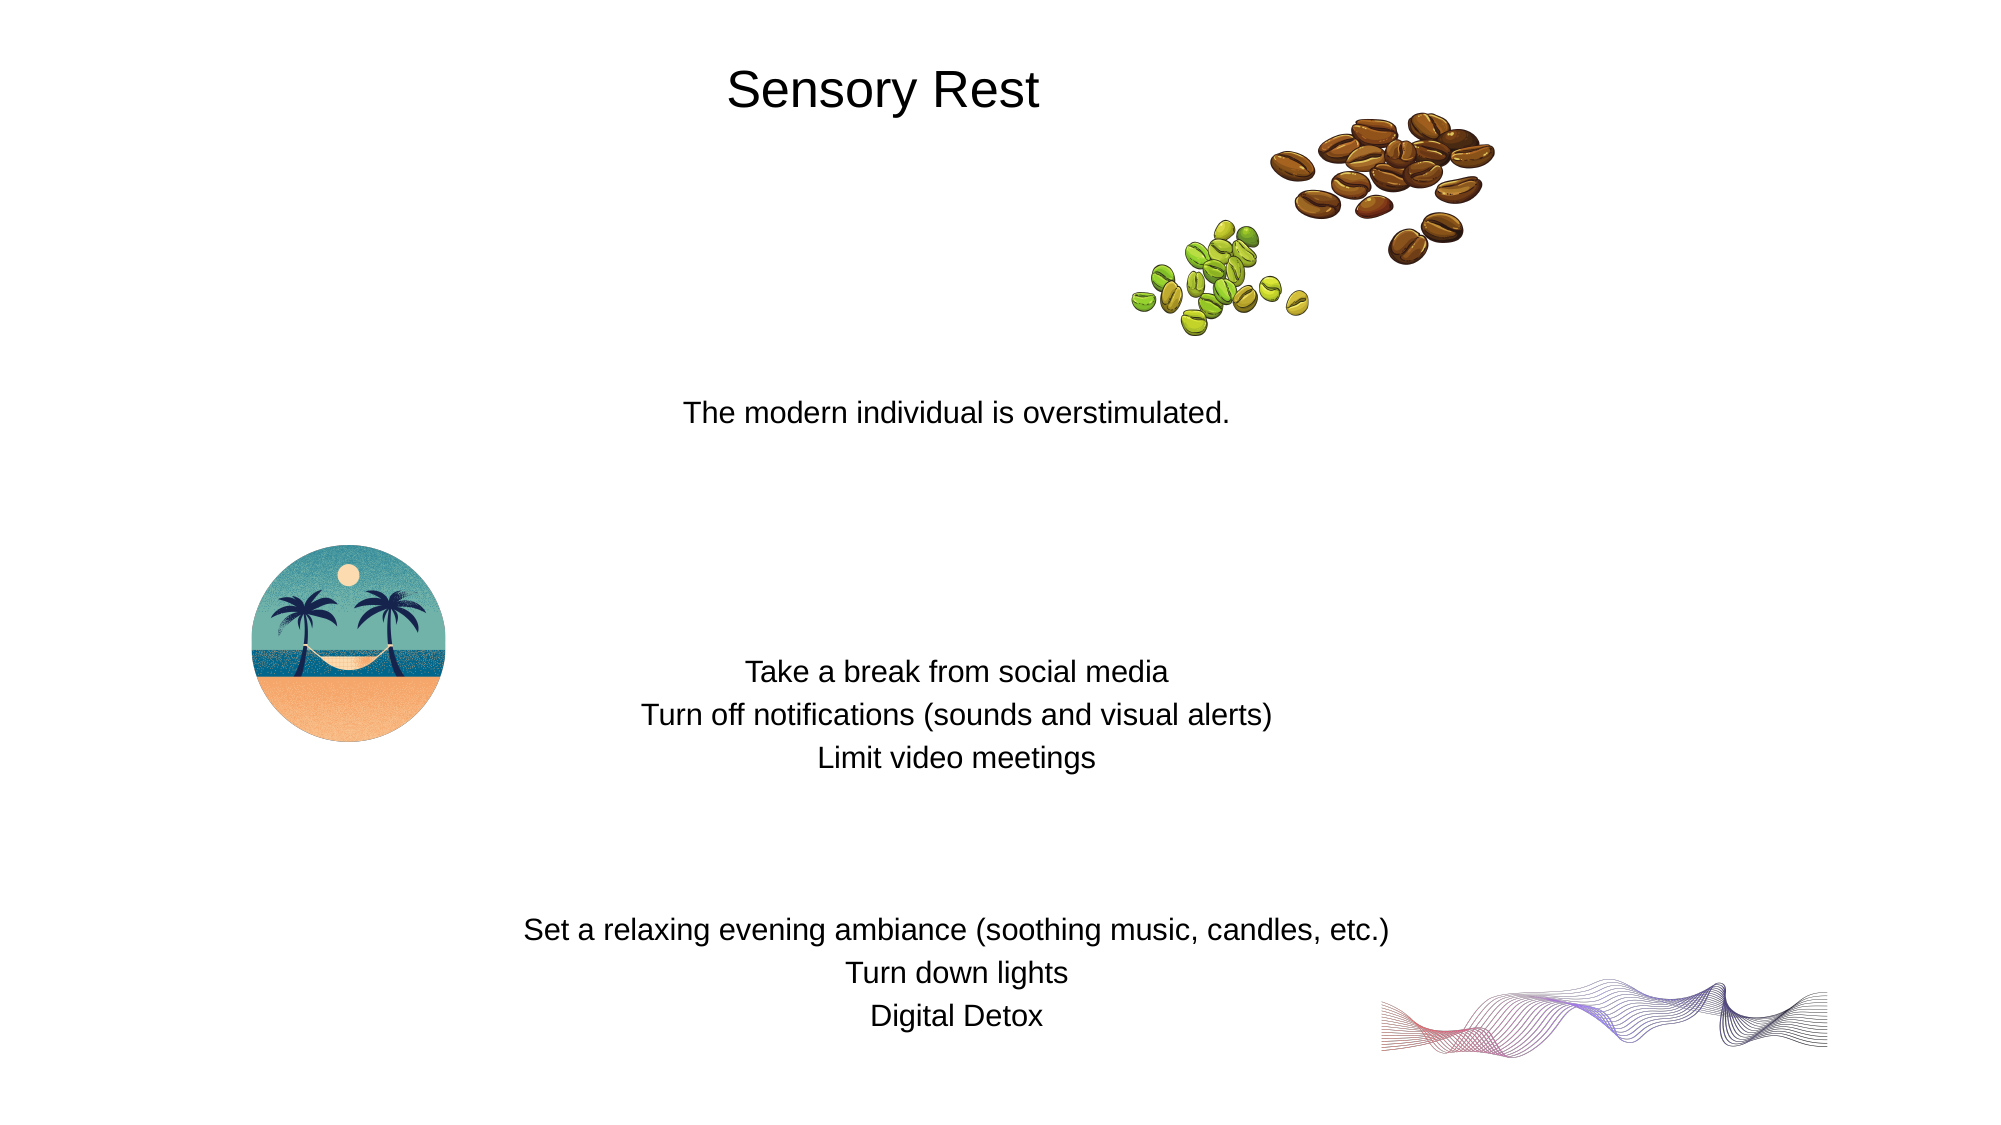

Sensory Rest

The modern individual is overstimulated.

Take a break from social media
Turn off notifications (sounds and visual alerts)
Limit video meetings

Set a relaxing evening ambiance (soothing music, candles, etc.)
Turn down lights
Digital Detox